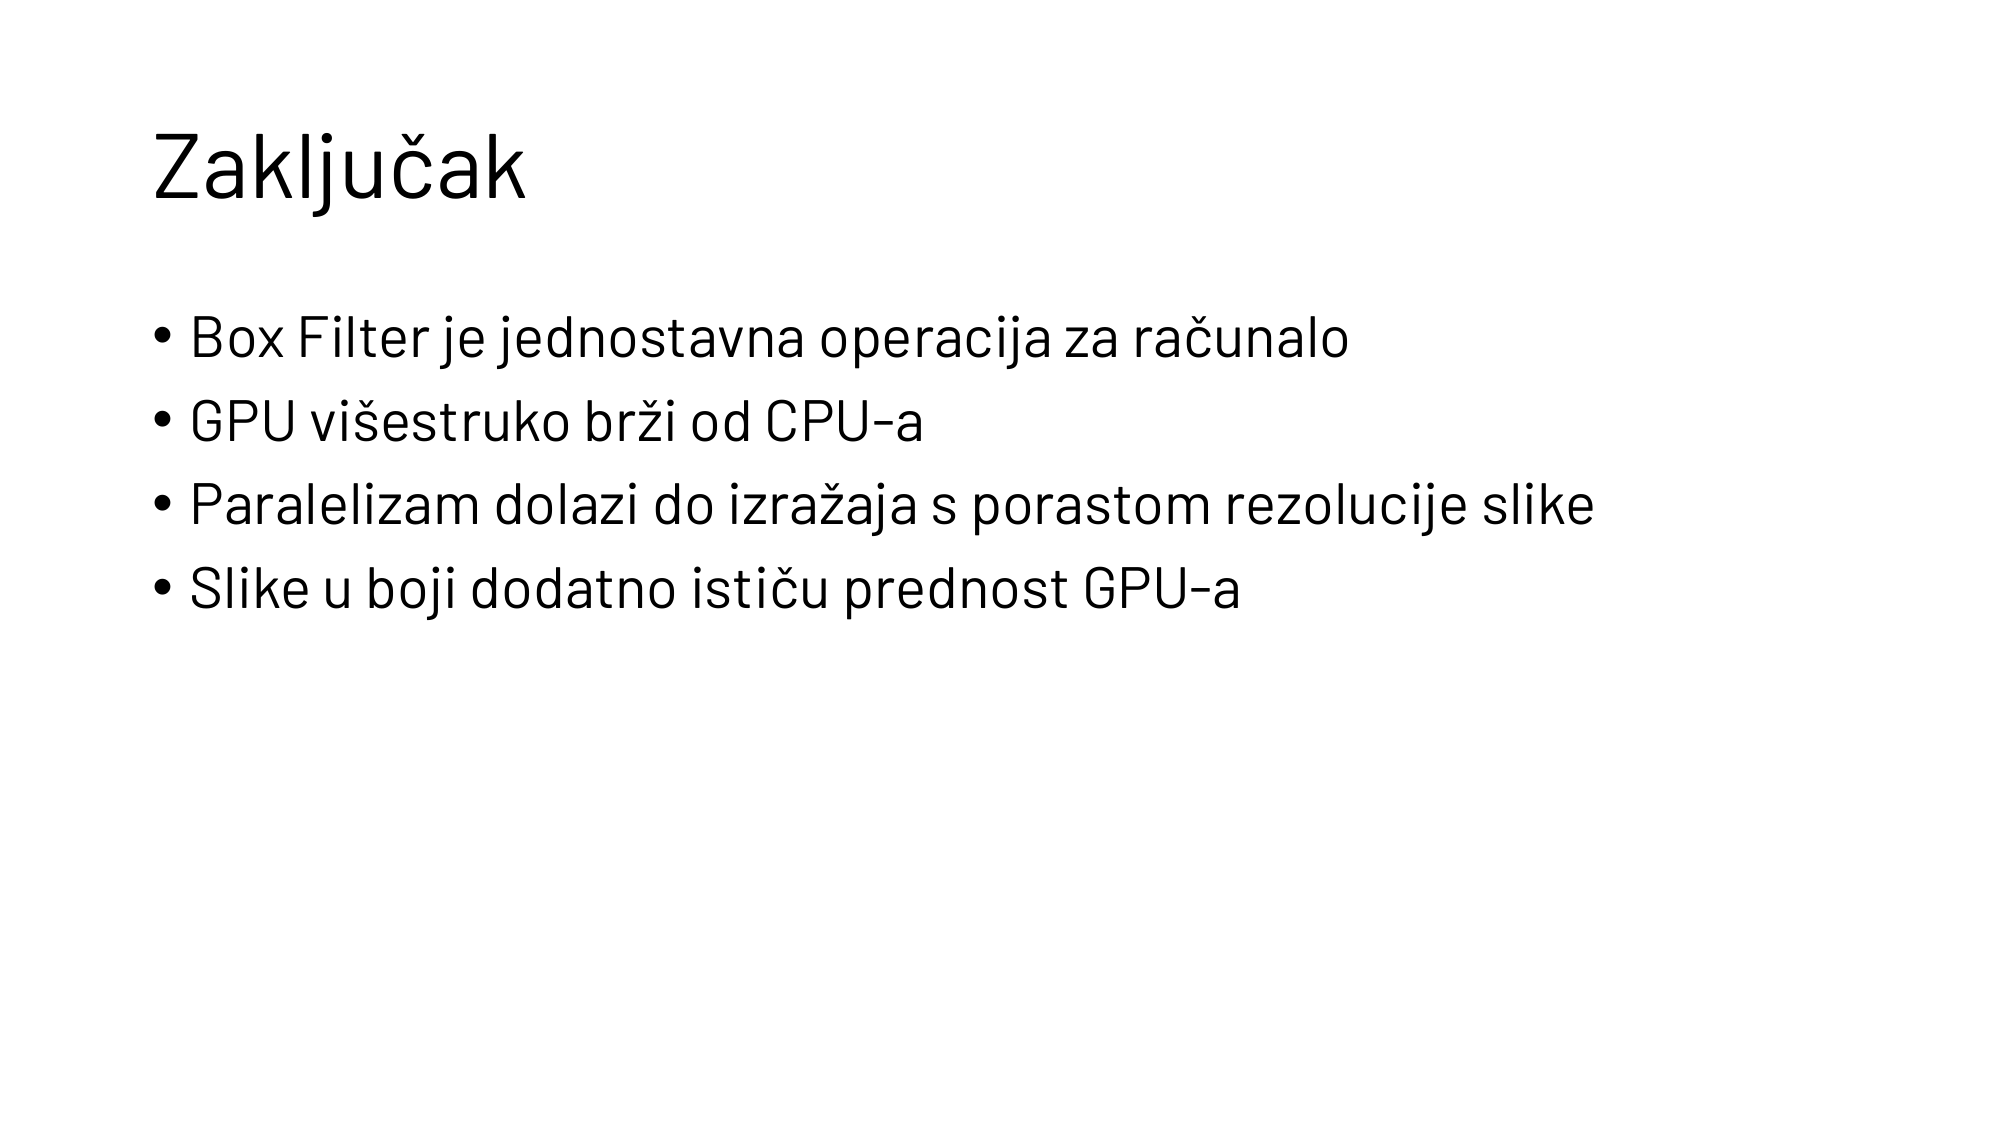

# Zaključak
Box Filter je jednostavna operacija za računalo
GPU višestruko brži od CPU-a
Paralelizam dolazi do izražaja s porastom rezolucije slike
Slike u boji dodatno ističu prednost GPU-a